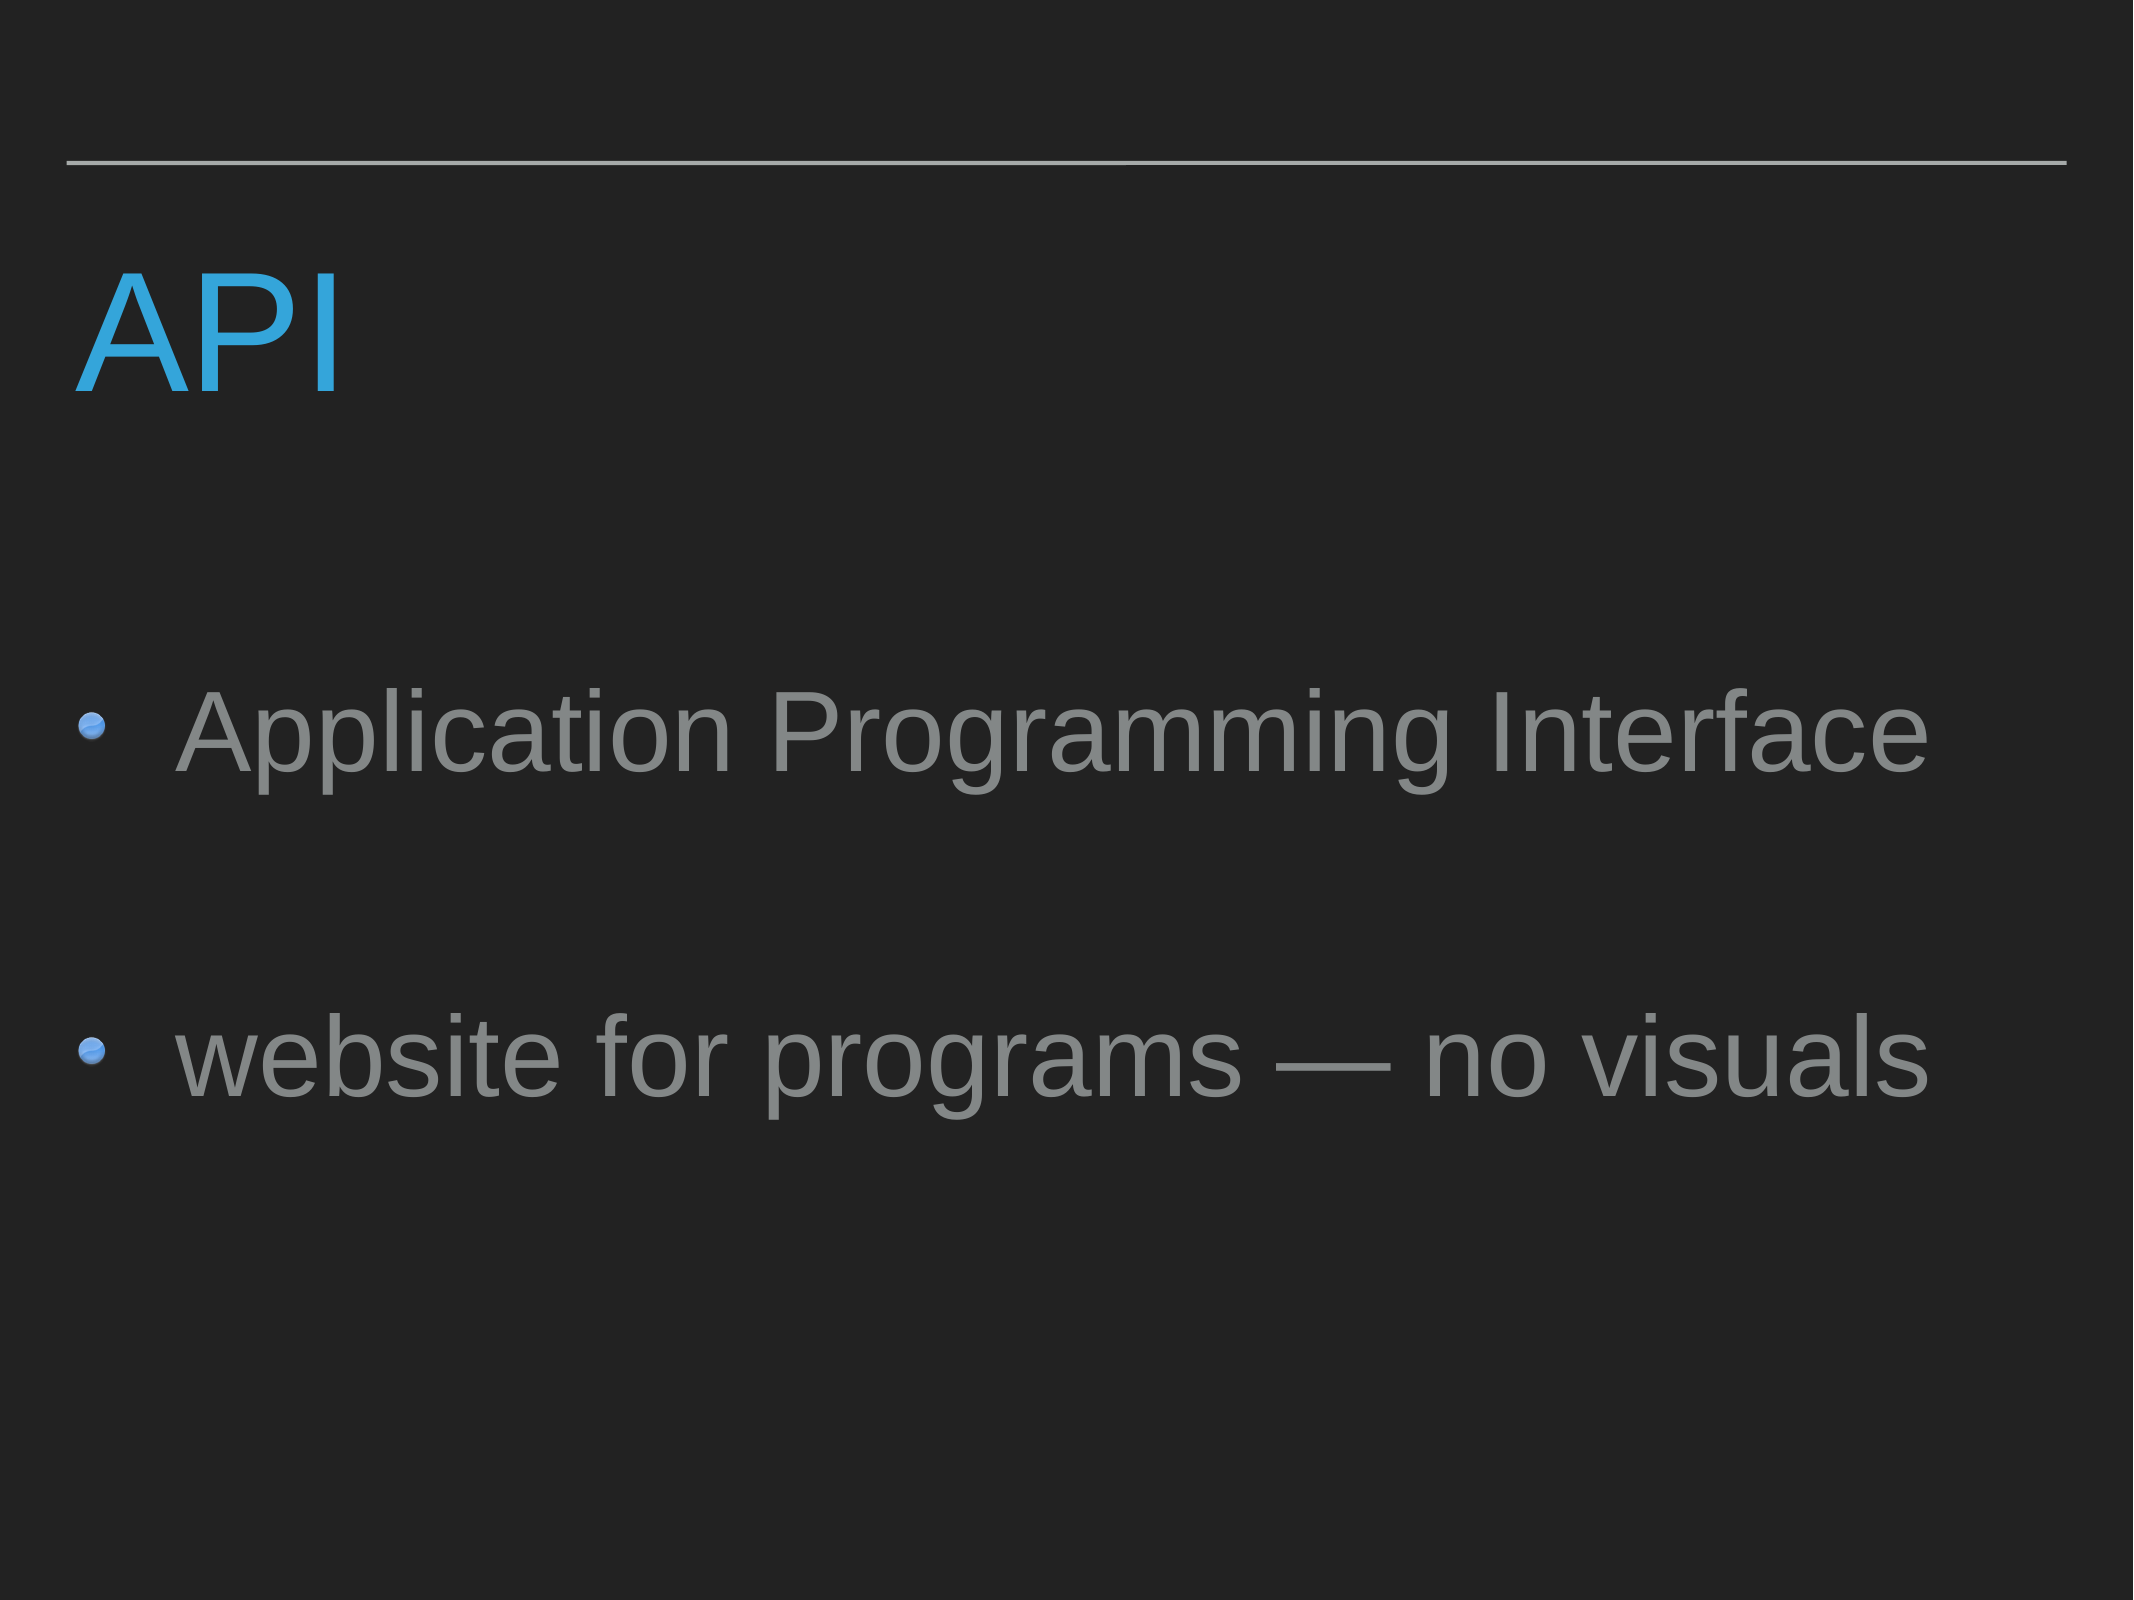

# API
Application Programming Interface
website for programs — no visuals